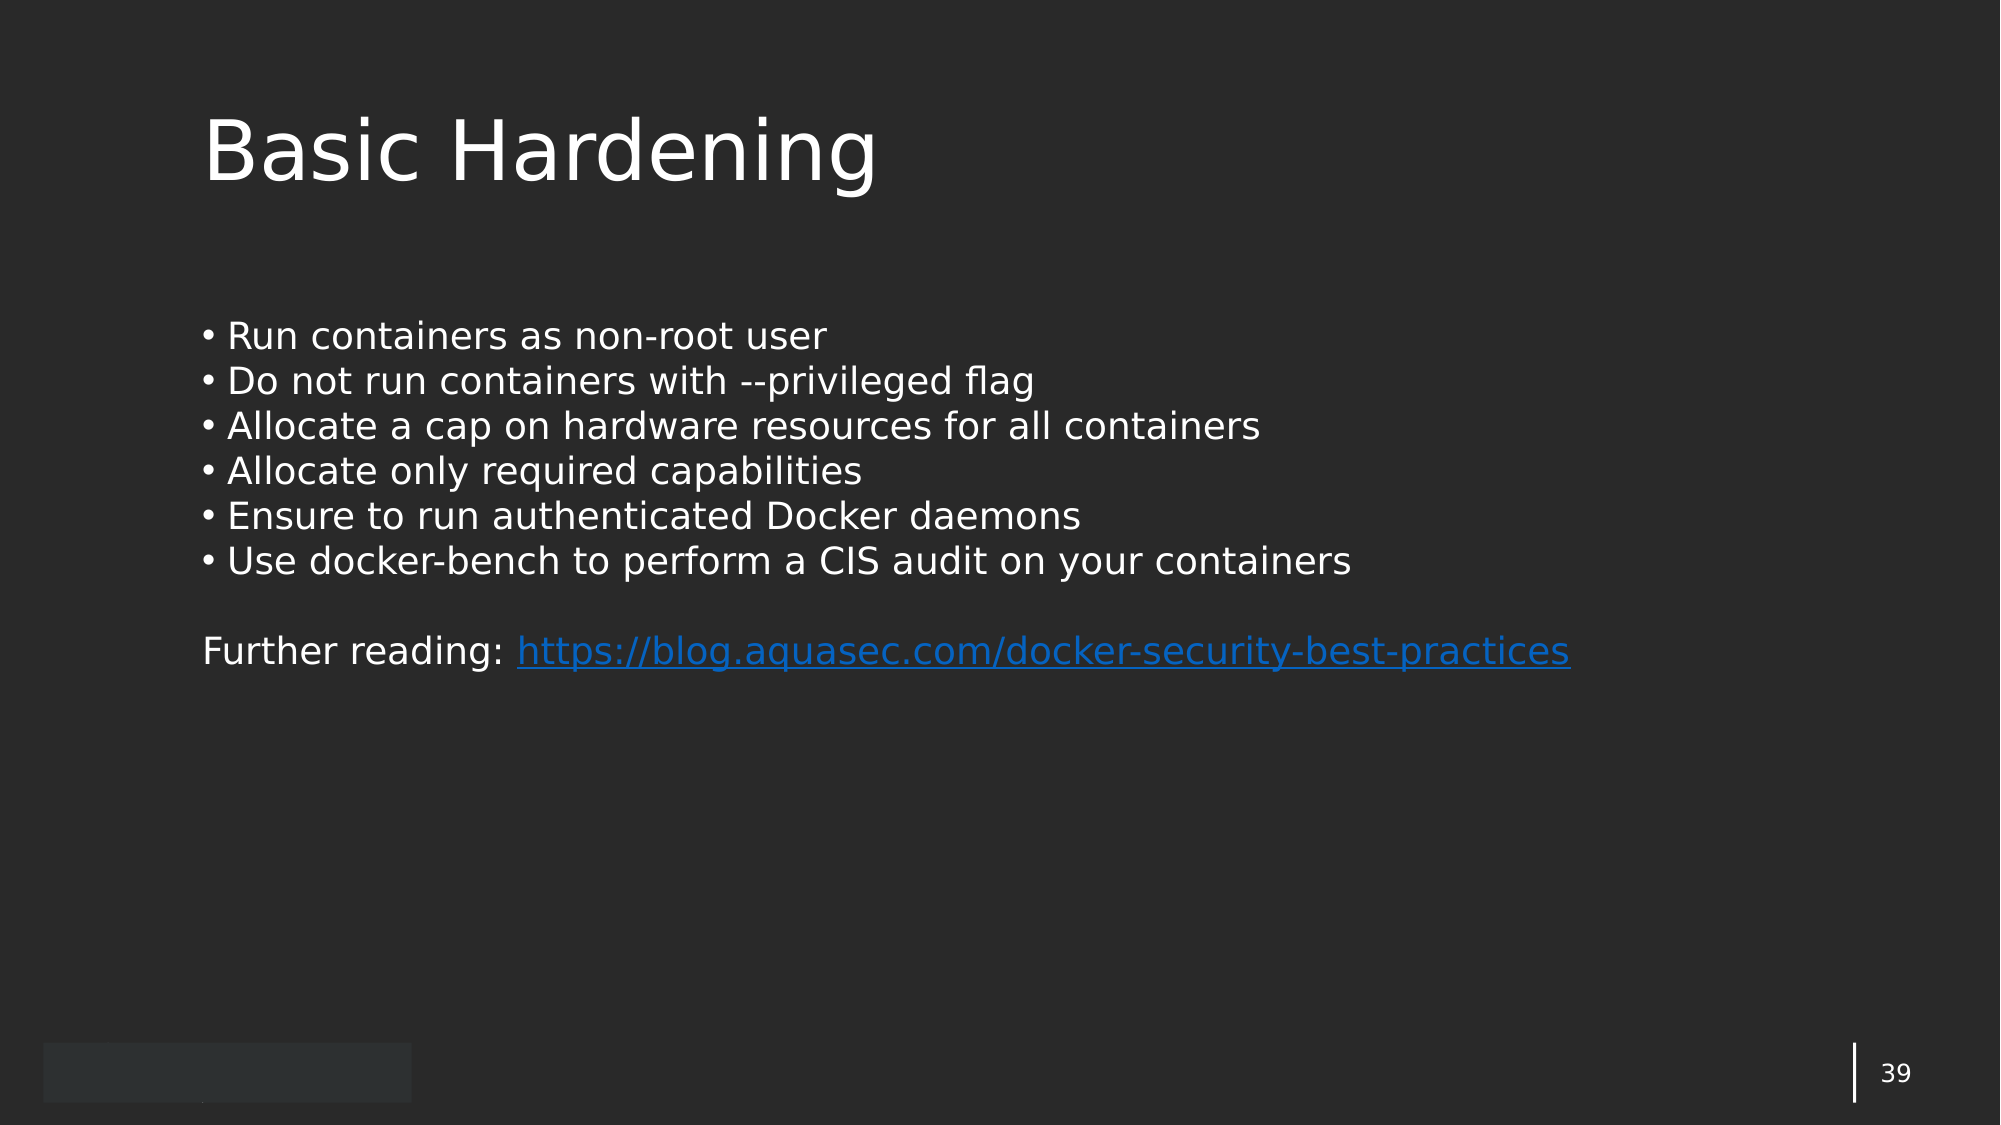

Basic Hardening
 Run containers as non-root user
 Do not run containers with --privileged flag
 Allocate a cap on hardware resources for all containers
 Allocate only required capabilities
 Ensure to run authenticated Docker daemons
 Use docker-bench to perform a CIS audit on your containers

Further reading: https://blog.aquasec.com/docker-security-best-practices

39